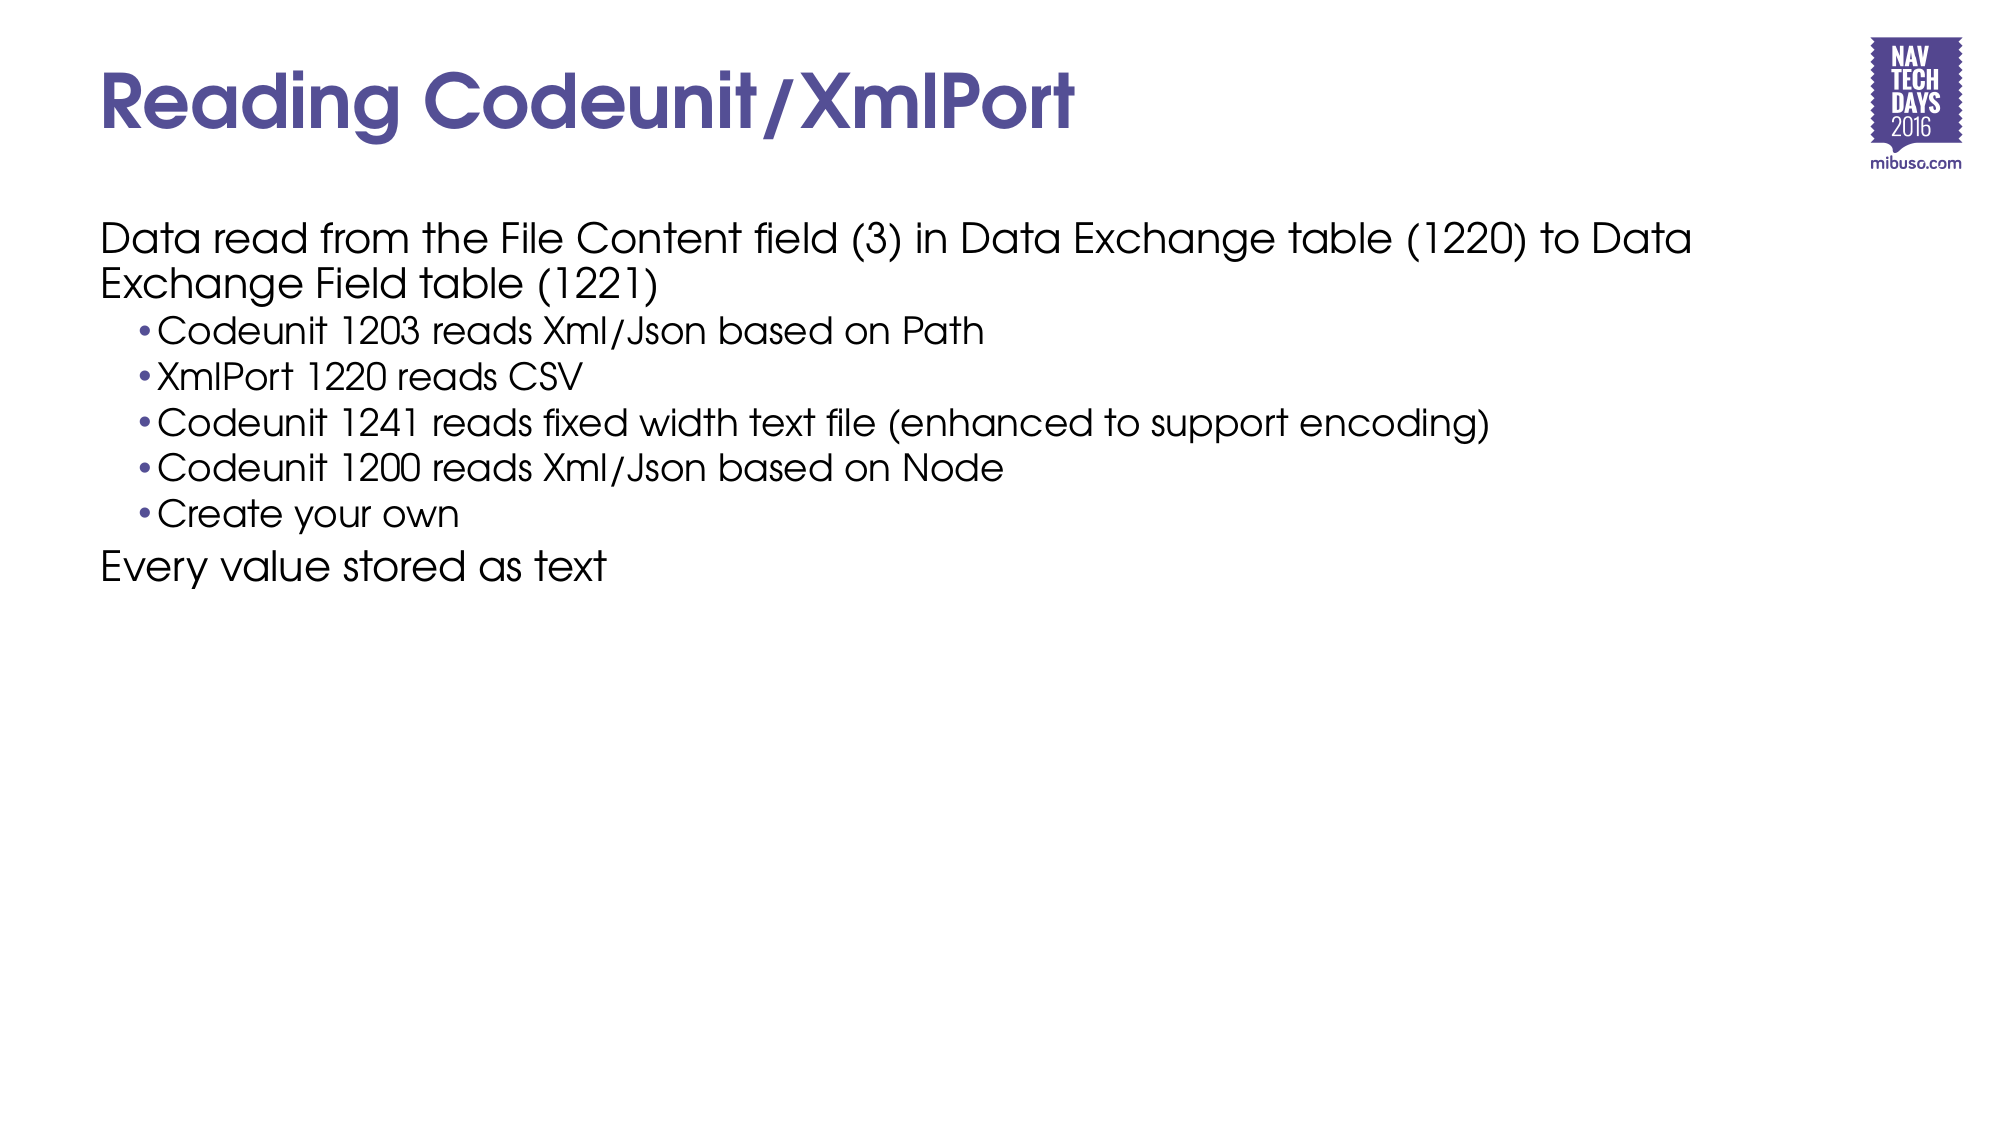

# Reading Codeunit/XmlPort
Data read from the File Content field (3) in Data Exchange table (1220) to Data Exchange Field table (1221)
Codeunit 1203 reads Xml/Json based on Path
XmlPort 1220 reads CSV
Codeunit 1241 reads fixed width text file (enhanced to support encoding)
Codeunit 1200 reads Xml/Json based on Node
Create your own
Every value stored as text